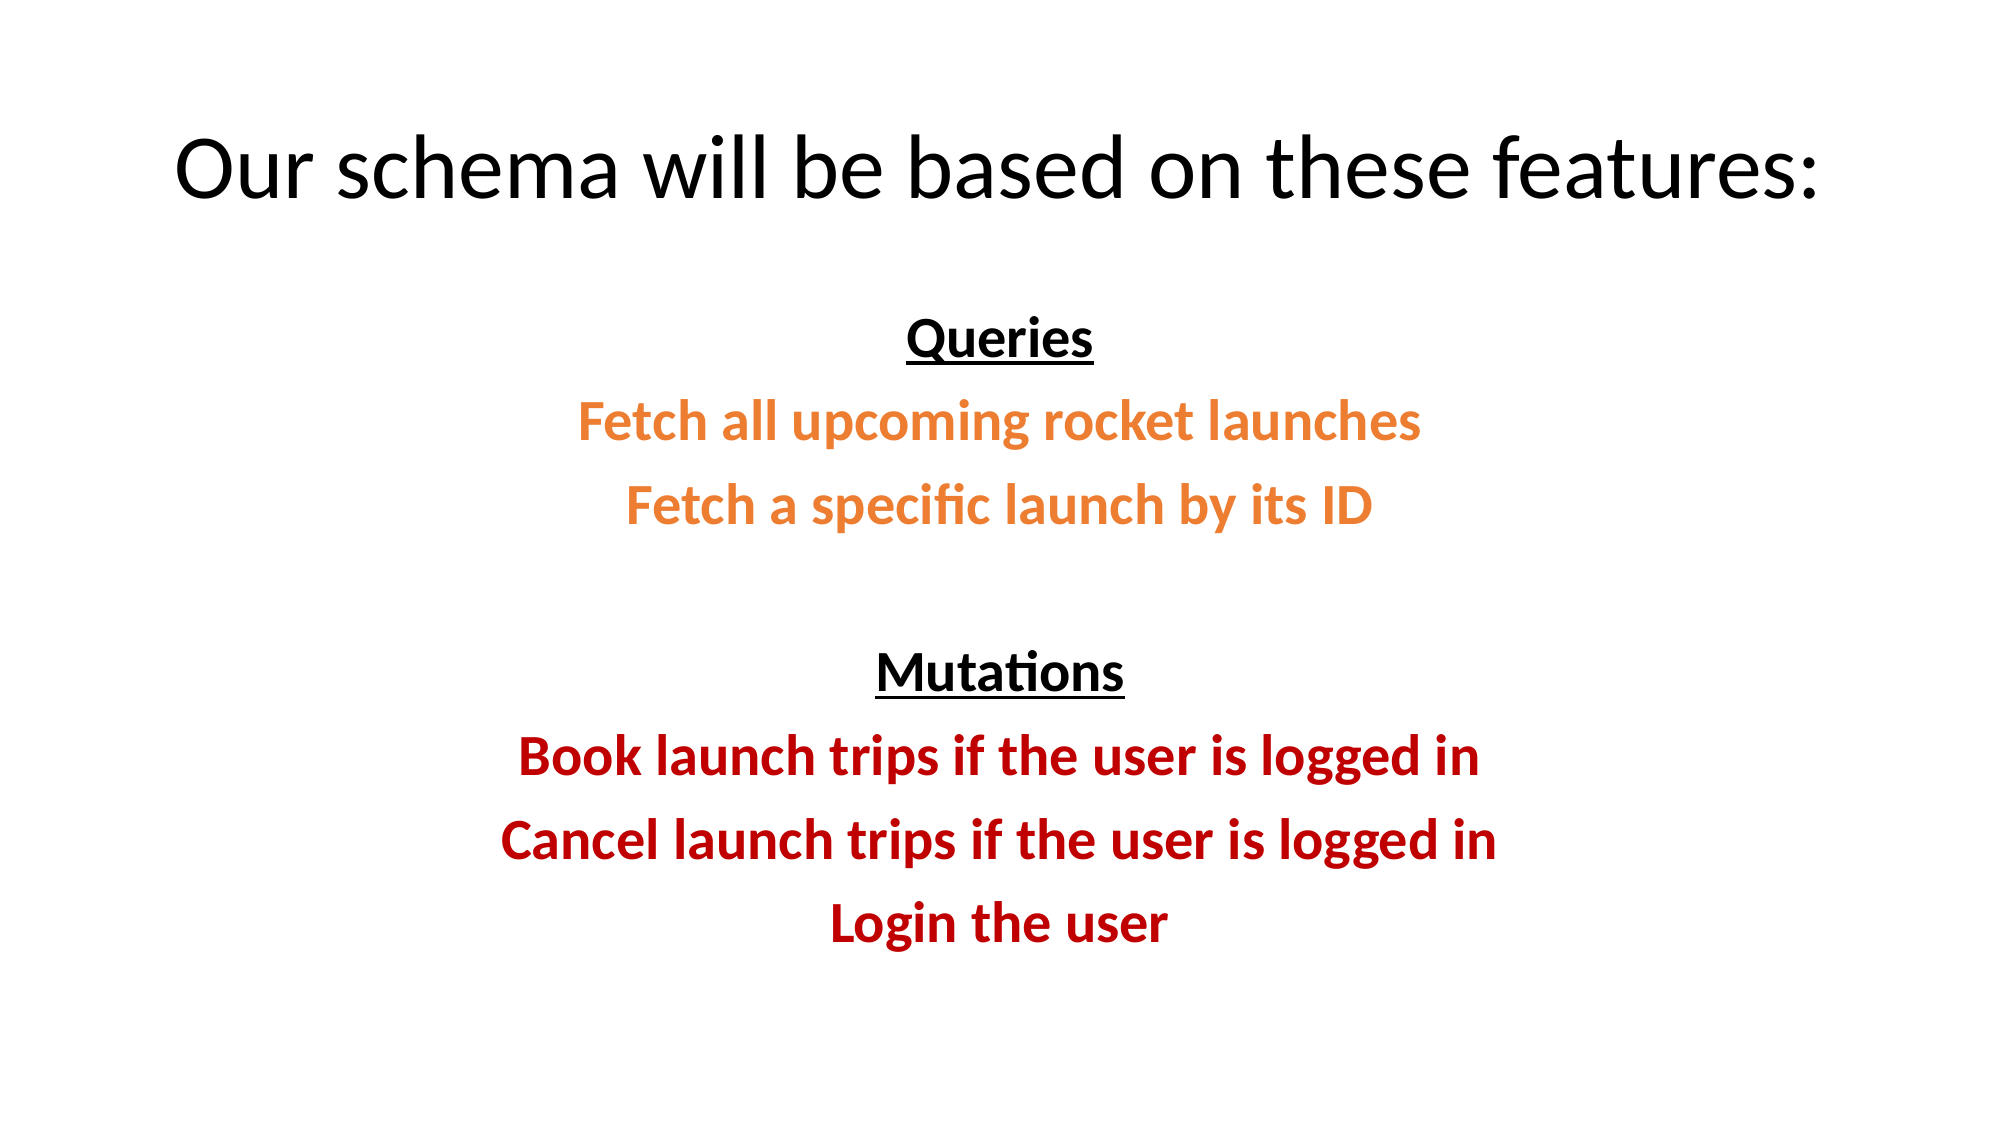

# Our schema will be based on these features:
Queries
Fetch all upcoming rocket launches
Fetch a specific launch by its ID

Mutations
Book launch trips if the user is logged in
Cancel launch trips if the user is logged in
Login the user